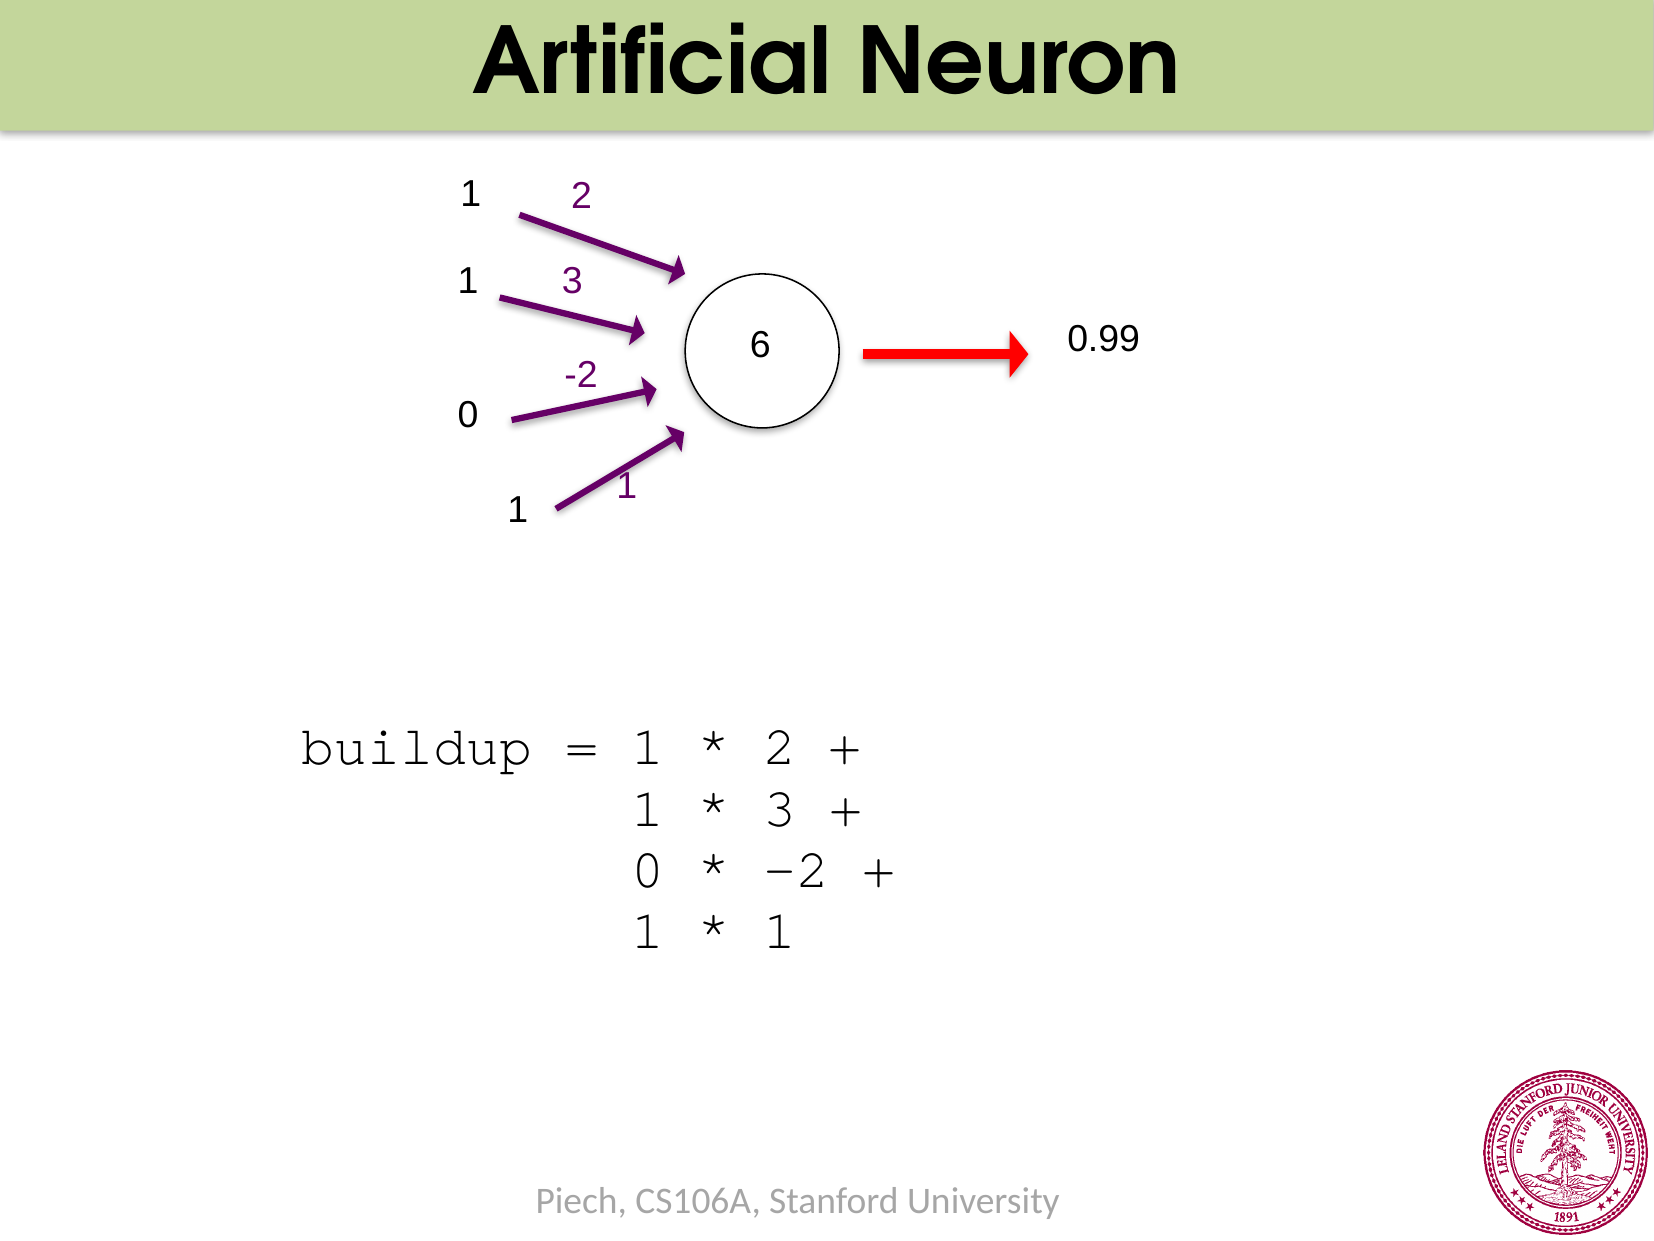

Artificial Neuron
1
2
1
3

0.99
6
-2
0
1
1
  buildup = 1 * 2 +
            1 * 3 +
            0 * -2 +
            1 * 1